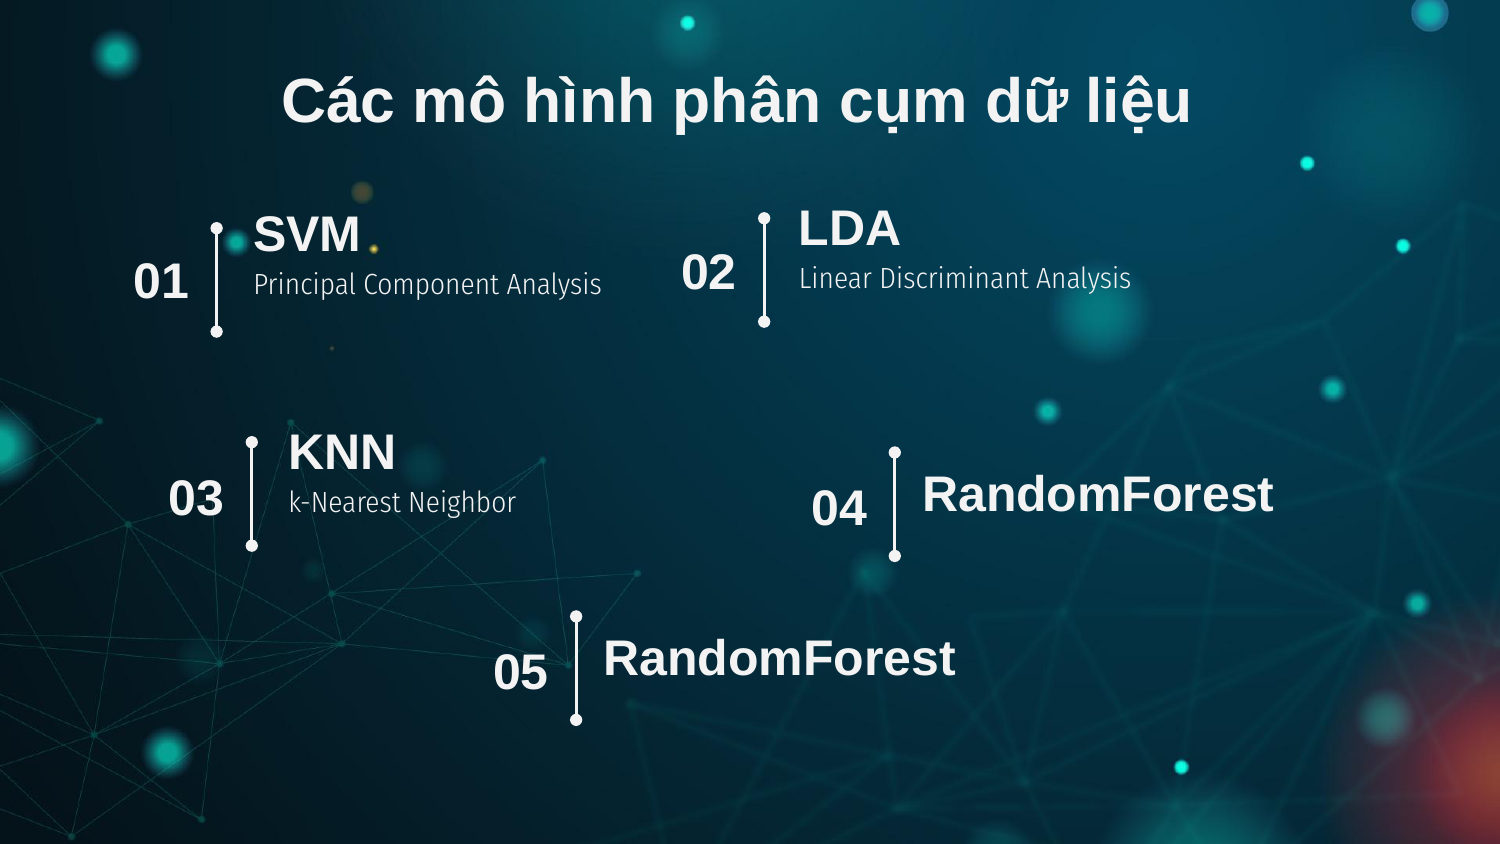

Các mô hình phân cụm dữ liệu
LDA
SVM
02
01
Linear Discriminant Analysis
Principal Component Analysis
# KNN
RandomForest
03
k-Nearest Neighbor
04
RandomForest
05